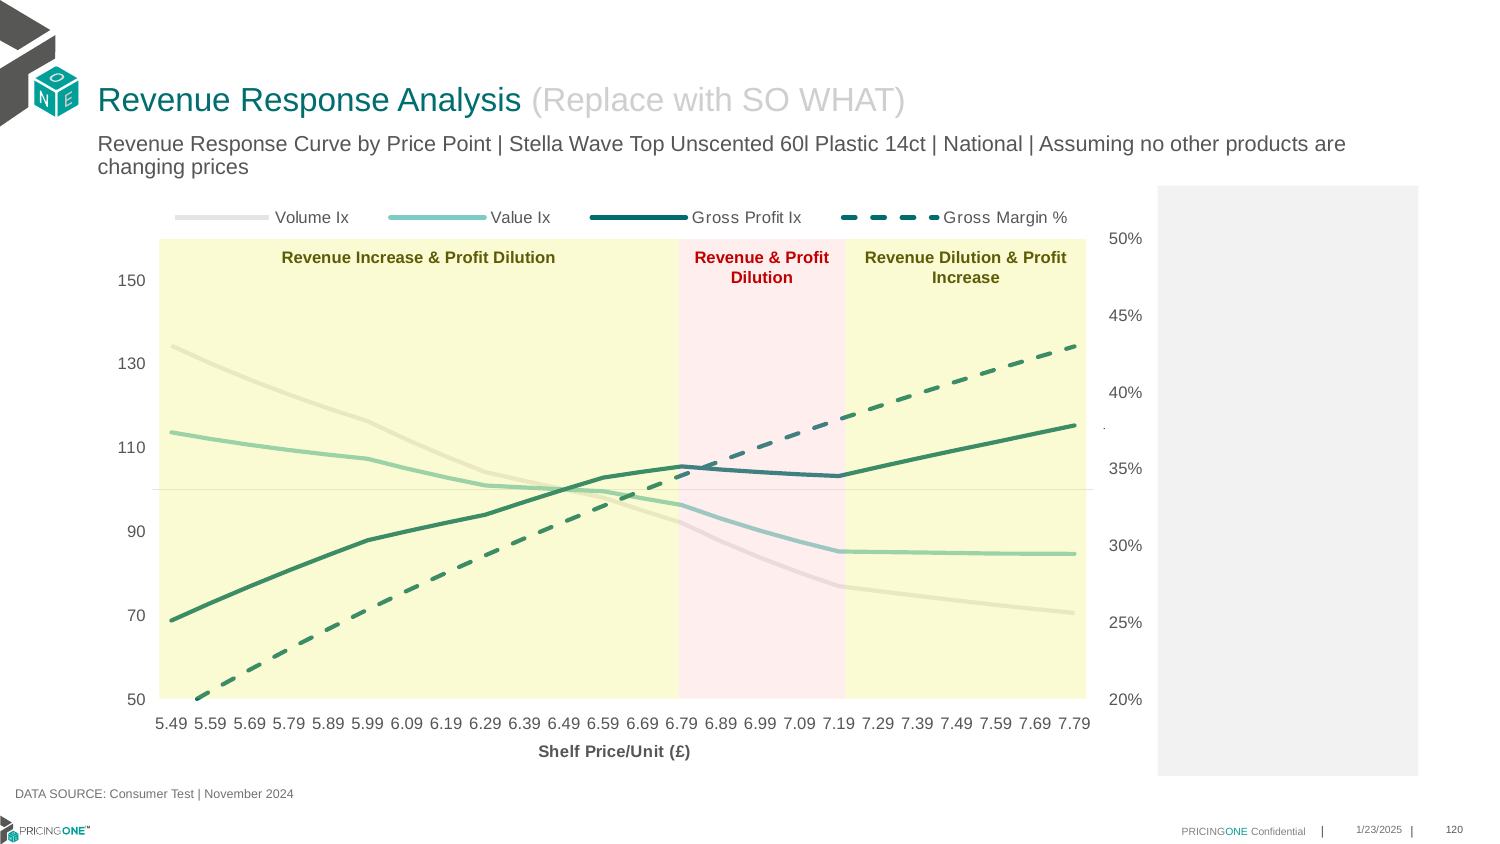

# Revenue Response Analysis (Replace with SO WHAT)

Revenue Response Curve by Price Point | Stella Wave Top Unscented 60l Plastic 14ct | National | Assuming no other products are changing prices

### Chart:

| Category | Volume Ix | Value Ix | Gross Profit Ix | Gross Margin % |
|---|---|---|---|---|
| 5.49 | 134.34325024143516 | 113.64830411528415 | 68.6886420574188 | 0.1905587004417678 |
| 5.59 | 130.10237606868463 | 112.06487987194866 | 72.87860116614222 | 0.20503886680237993 |
| 5.69 | 126.2153015589754 | 110.66100665112957 | 76.8695079803986 | 0.21901006422237354 |
| 5.79 | 122.64071356240127 | 109.41617403499122 | 80.68605737525327 | 0.23249866414944817 |
| 5.89 | 119.34239505690014 | 108.31195162518495 | 84.34846919845762 | 0.24552924710107066 |
| 5.99 | 116.28866383540513 | 107.33186336230783 | 87.87330957935706 | 0.2581247521578138 |
| 6.09 | 111.87909895939359 | 104.98533161601684 | 90.00877864511355 | 0.27030661172829296 |
| 6.19 | 107.8484217956813 | 102.86434200543097 | 92.03659103533714 | 0.282094873251261 |
| 6.29 | 104.14612640894876 | 100.93745059651799 | 93.96672678058813 | 0.2935083092886017 |
| 6.39 | 102.03138375755485 | 100.45962170991636 | 97.04503623167189 | 0.3045645172809553 |
| 6.49 | 100.0 | 100.0 | 100.0 | 0.31528001008094086 |
| 6.59 | 98.04689948686351 | 99.55728374696047 | 102.83851661960564 | 0.325670298243597 |
| 6.69 | 94.95740722838167 | 97.8829796160171 | 104.23861300056552 | 0.3357499649365179 |
| 6.79 | 92.01762359540062 | 96.27012723101763 | 105.5083941384812 | 0.34553273423053066 |
| 6.89 | 87.63164656371247 | 93.0314669384235 | 104.76186783698896 | 0.3550315334434403 |
| 6.99 | 83.68762933915409 | 90.133679222829 | 104.13662121147318 | 0.3642585501323754 |
| 7.09 | 80.12669690143505 | 87.5328710859009 | 103.62130945229188 | 0.37322528426308954 |
| 7.19 | 76.89863622373254 | 85.19111813135866 | 103.20470443313947 | 0.3819425960257725 |
| 7.29 | 75.73460179763649 | 85.06826035660741 | 105.343663449547 | 0.39042074971540536 |
| 7.39 | 74.59978847656684 | 84.94281122529271 | 107.4109193884948 | 0.3986694540494323 |
| 7.49 | 73.49322534302793 | 84.81500072045087 | 109.40931119911245 | 0.40669789925571503 |
| 7.59 | 72.41397679523993 | 84.68504029435337 | 111.34154231916634 | 0.41451479122863044 |
| 7.69 | 71.44165690134305 | 84.64849723402288 | 113.33791772848933 | 0.4221283830201956 |
| 7.79 | 70.49866104219971 | 84.61719451728007 | 115.28721018309467 | 0.42954650390568744 |
Revenue Increase & Profit Dilution
Revenue & Profit Dilution
Revenue Dilution & Profit Increase

DATA SOURCE: Consumer Test | November 2024

1/23/2025
120